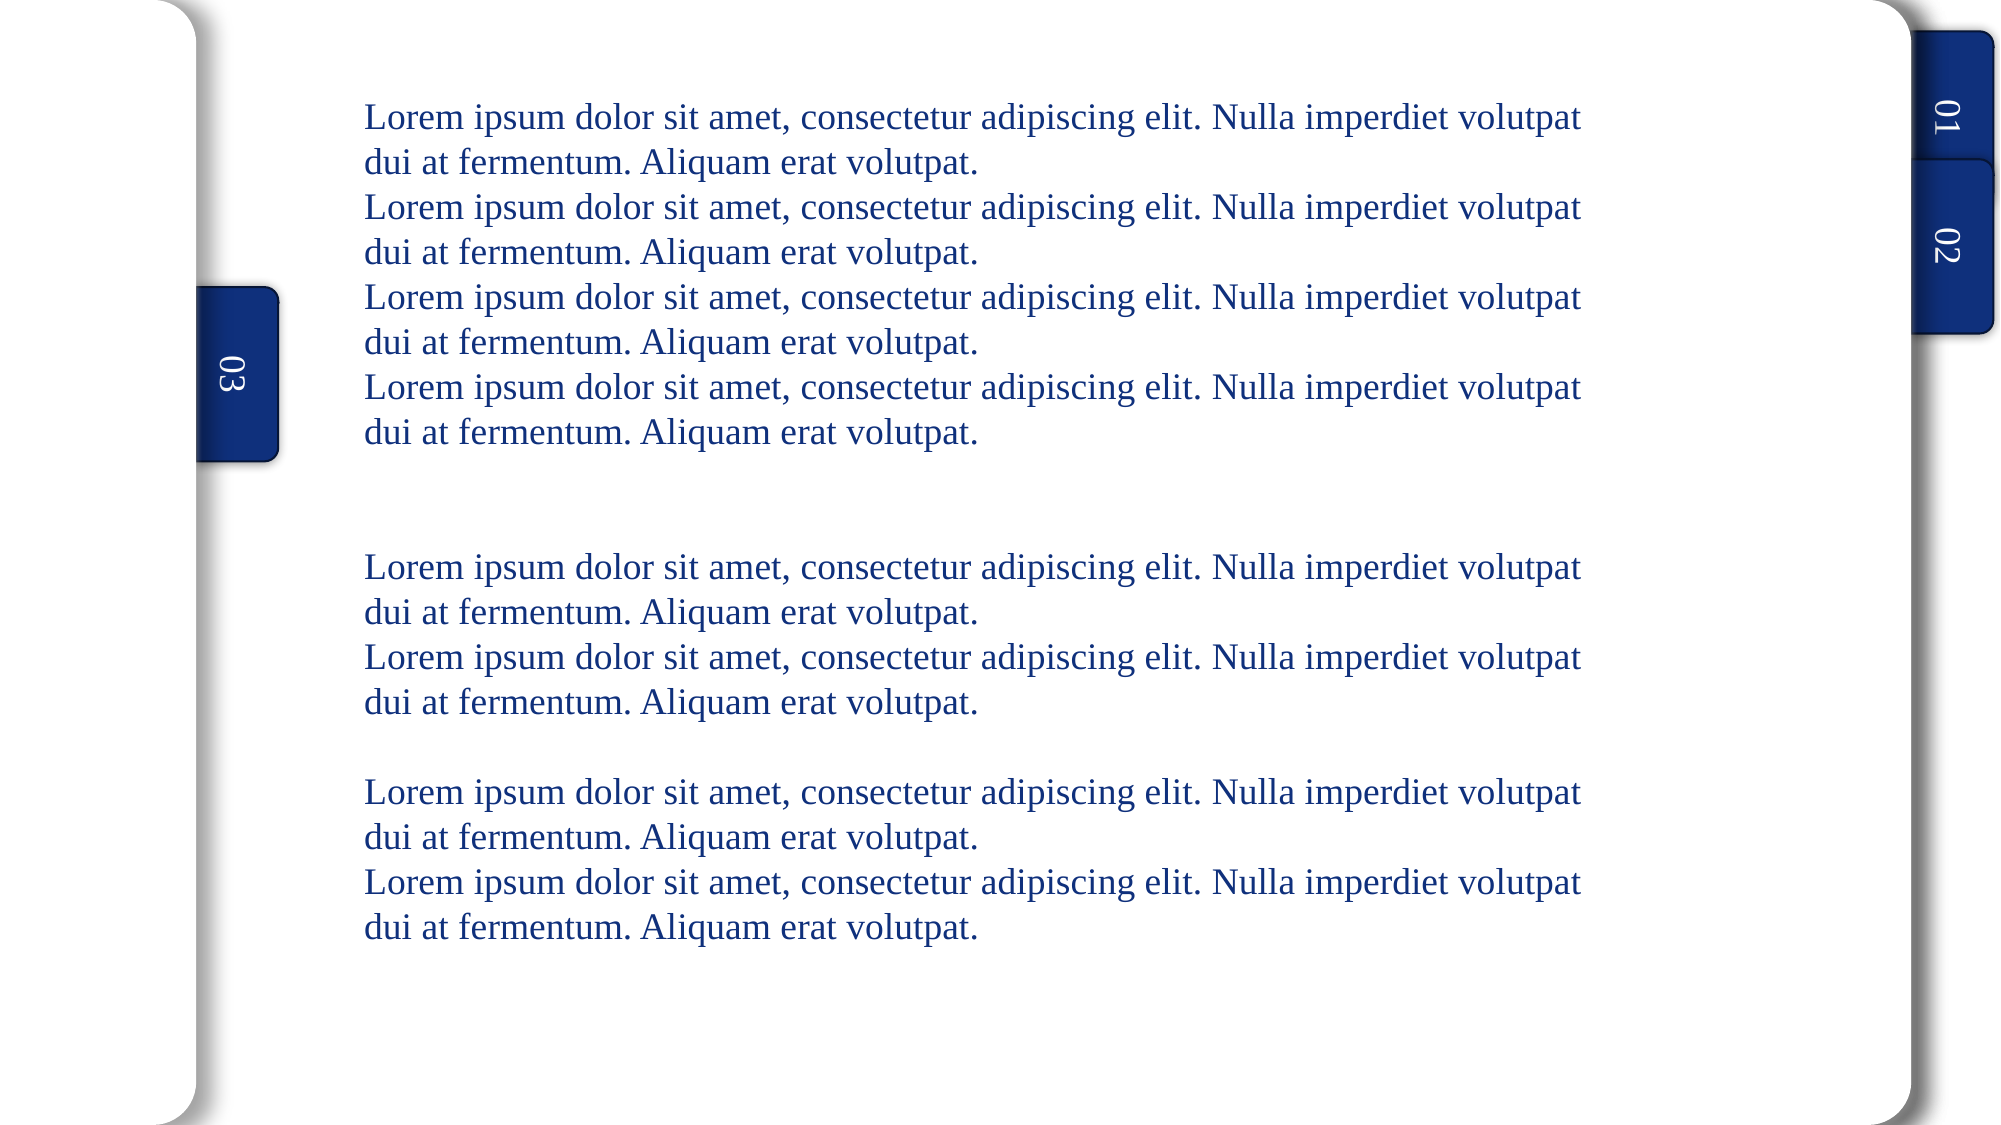

Lorem ipsum dolor sit amet, consectetur adipiscing elit. Nulla imperdiet volutpat dui at fermentum. Aliquam erat volutpat.
Lorem ipsum dolor sit amet, consectetur adipiscing elit. Nulla imperdiet volutpat dui at fermentum. Aliquam erat volutpat.
Lorem ipsum dolor sit amet, consectetur adipiscing elit. Nulla imperdiet volutpat dui at fermentum. Aliquam erat volutpat.
Lorem ipsum dolor sit amet, consectetur adipiscing elit. Nulla imperdiet volutpat dui at fermentum. Aliquam erat volutpat.

Lorem ipsum dolor sit amet, consectetur adipiscing elit. Nulla imperdiet volutpat dui at fermentum. Aliquam erat volutpat.
Lorem ipsum dolor sit amet, consectetur adipiscing elit. Nulla imperdiet volutpat dui at fermentum. Aliquam erat volutpat.

Lorem ipsum dolor sit amet, consectetur adipiscing elit. Nulla imperdiet volutpat dui at fermentum. Aliquam erat volutpat.
Lorem ipsum dolor sit amet, consectetur adipiscing elit. Nulla imperdiet volutpat dui at fermentum. Aliquam erat volutpat.

02

Lorem ipsum dolor sit amet, consectetur adipiscing elit. Nulla imperdiet volutpat dui at fermentum. Aliquam erat volutpat.
Lorem ipsum dolor sit amet, consectetur adipiscing elit. Nulla imperdiet volutpat dui at fermentum. Aliquam erat volutpat.
Lorem ipsum dolor sit amet, consectetur adipiscing elit. Nulla imperdiet volutpat dui at fermentum. Aliquam erat volutpat.
Lorem ipsum dolor sit amet, consectetur adipiscing elit. Nulla imperdiet volutpat dui at fermentum. Aliquam erat volutpat.

Lorem ipsum dolor sit amet, consectetur adipiscing elit. Nulla imperdiet volutpat dui at fermentum. Aliquam erat volutpat.
Lorem ipsum dolor sit amet, consectetur adipiscing elit. Nulla imperdiet volutpat dui at fermentum. Aliquam erat volutpat.

Lorem ipsum dolor sit amet, consectetur adipiscing elit. Nulla imperdiet volutpat dui at fermentum. Aliquam erat volutpat.
Lorem ipsum dolor sit amet, consectetur adipiscing elit. Nulla imperdiet volutpat dui at fermentum. Aliquam erat volutpat.

01

Lorem ipsum dolor sit amet, consectetur adipiscing elit. Nulla imperdiet volutpat dui at fermentum. Aliquam erat volutpat.
Lorem ipsum dolor sit amet, consectetur adipiscing elit. Nulla imperdiet volutpat dui at fermentum. Aliquam erat volutpat.
Lorem ipsum dolor sit amet, consectetur adipiscing elit. Nulla imperdiet volutpat dui at fermentum. Aliquam erat volutpat.
Lorem ipsum dolor sit amet, consectetur adipiscing elit. Nulla imperdiet volutpat dui at fermentum. Aliquam erat volutpat.

Lorem ipsum dolor sit amet, consectetur adipiscing elit. Nulla imperdiet volutpat dui at fermentum. Aliquam erat volutpat.
Lorem ipsum dolor sit amet, consectetur adipiscing elit. Nulla imperdiet volutpat dui at fermentum. Aliquam erat volutpat.

Lorem ipsum dolor sit amet, consectetur adipiscing elit. Nulla imperdiet volutpat dui at fermentum. Aliquam erat volutpat.
Lorem ipsum dolor sit amet, consectetur adipiscing elit. Nulla imperdiet volutpat dui at fermentum. Aliquam erat volutpat.

03